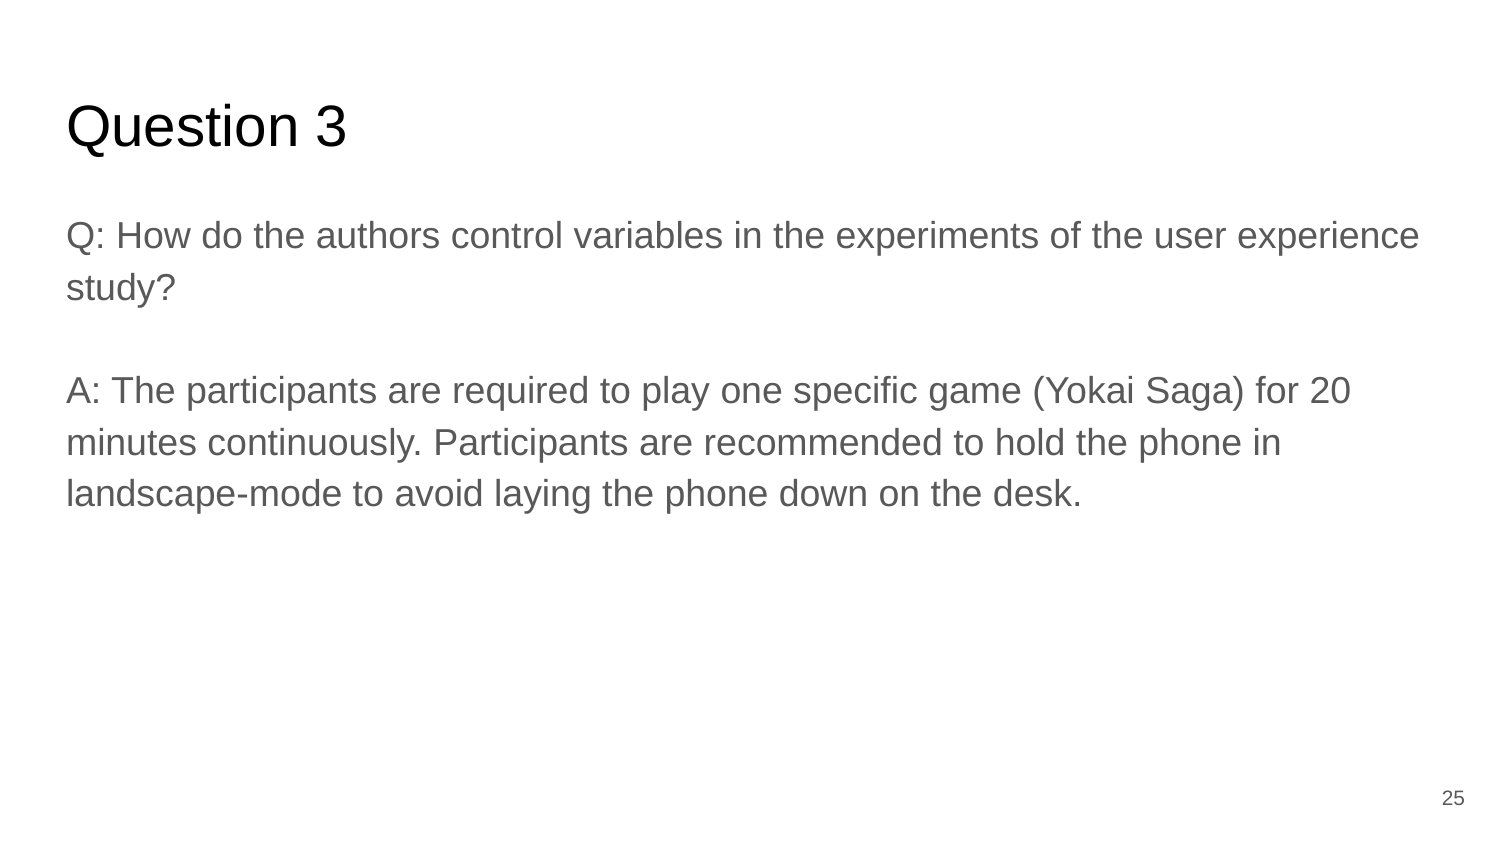

# Question 3
Q: How do the authors control variables in the experiments of the user experience study?

A: The participants are required to play one specific game (Yokai Saga) for 20 minutes continuously. Participants are recommended to hold the phone in landscape-mode to avoid laying the phone down on the desk.
25